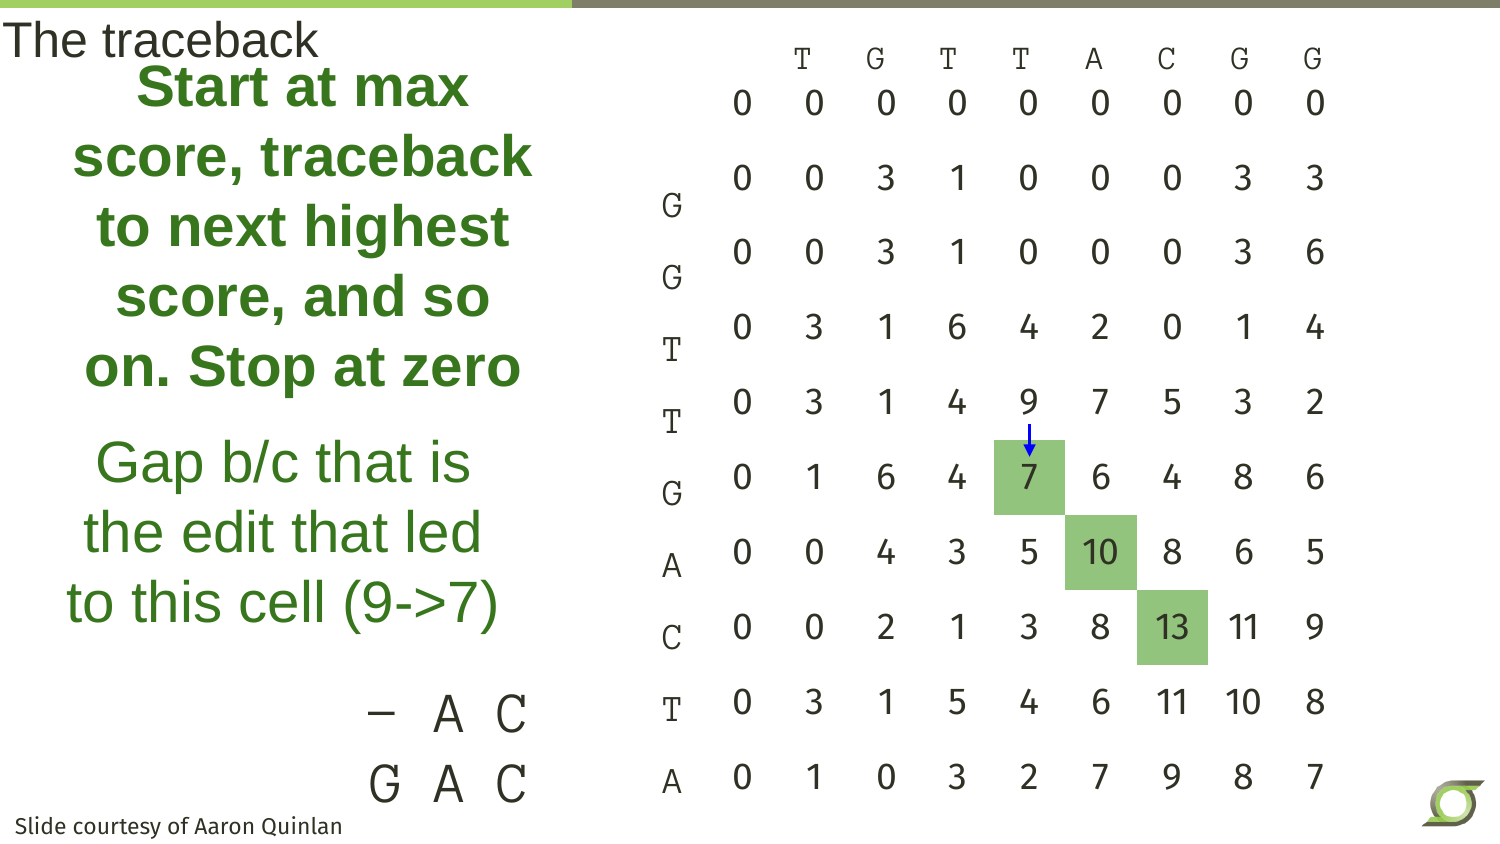

The traceback

   T   G   T   T   A   C   G   G
| 0 | 0 | 0 | 0 | 0 | 0 | 0 | 0 | 0 |
| --- | --- | --- | --- | --- | --- | --- | --- | --- |
| 0 | 0 | 3 | 1 | 0 | 0 | 0 | 3 | 3 |
| 0 | 0 | 3 | 1 | 0 | 0 | 0 | 3 | 6 |
| 0 | 3 | 1 | 6 | 4 | 2 | 0 | 1 | 4 |
| 0 | 3 | 1 | 4 | 9 | 7 | 5 | 3 | 2 |
| 0 | 1 | 6 | 4 | 7 | 6 | 4 | 8 | 6 |
| 0 | 0 | 4 | 3 | 5 | 10 | 8 | 6 | 5 |
| 0 | 0 | 2 | 1 | 3 | 8 | 13 | 11 | 9 |
| 0 | 3 | 1 | 5 | 4 | 6 | 11 | 10 | 8 |
| 0 | 1 | 0 | 3 | 2 | 7 | 9 | 8 | 7 |
G
G
T
T
G
A
C
T
A
Start at max score, traceback to next highest score, and so on. Stop at zero
Gap b/c that is the edit that led to this cell (9->7)
A C
 G A C

Slide courtesy of Aaron Quinlan